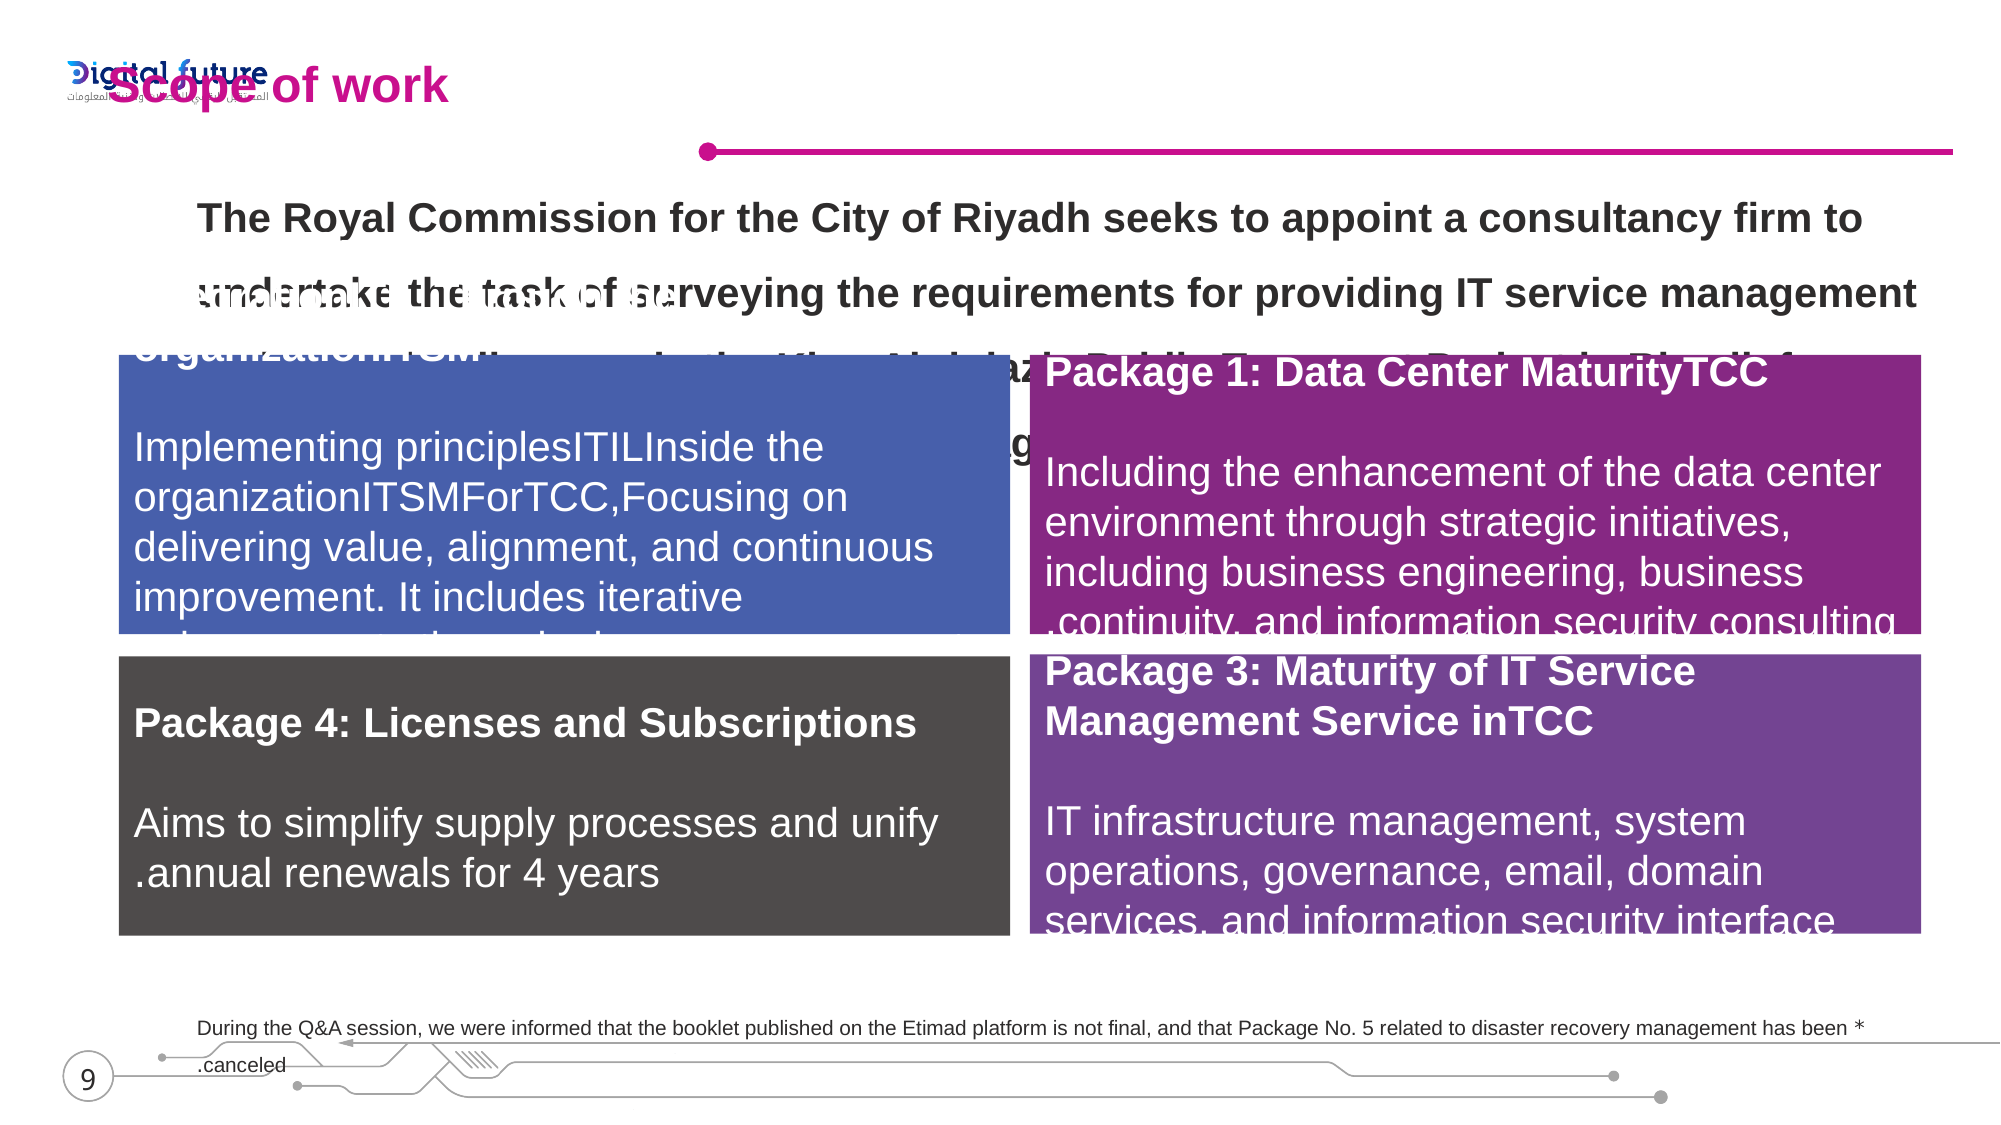

Scope of work
The Royal Commission for the City of Riyadh seeks to appoint a consultancy firm to undertake the task of surveying the requirements for providing IT service management and renewing licenses in the King Abdulaziz Public Transport Project in Riyadh for a period of 4 years through 4 work packages.*
Package 2: Enhancement and IntegrationITIL Through the organizationITSM

Implementing principlesITILInside the organizationITSMForTCC,Focusing on delivering value, alignment, and continuous improvement. It includes iterative enhancements through change management, service catalog, and incident and problem management.
Package 1: Data Center MaturityTCC

Including the enhancement of the data center environment through strategic initiatives, including business engineering, business continuity, and information security consulting.
Package 3: Maturity of IT Service Management Service inTCC

IT infrastructure management, system operations, governance, email, domain services, and information security interface
Package 4: Licenses and Subscriptions

Aims to simplify supply processes and unify annual renewals for 4 years.
* During the Q&A session, we were informed that the booklet published on the Etimad platform is not final, and that Package No. 5 related to disaster recovery management has been canceled.